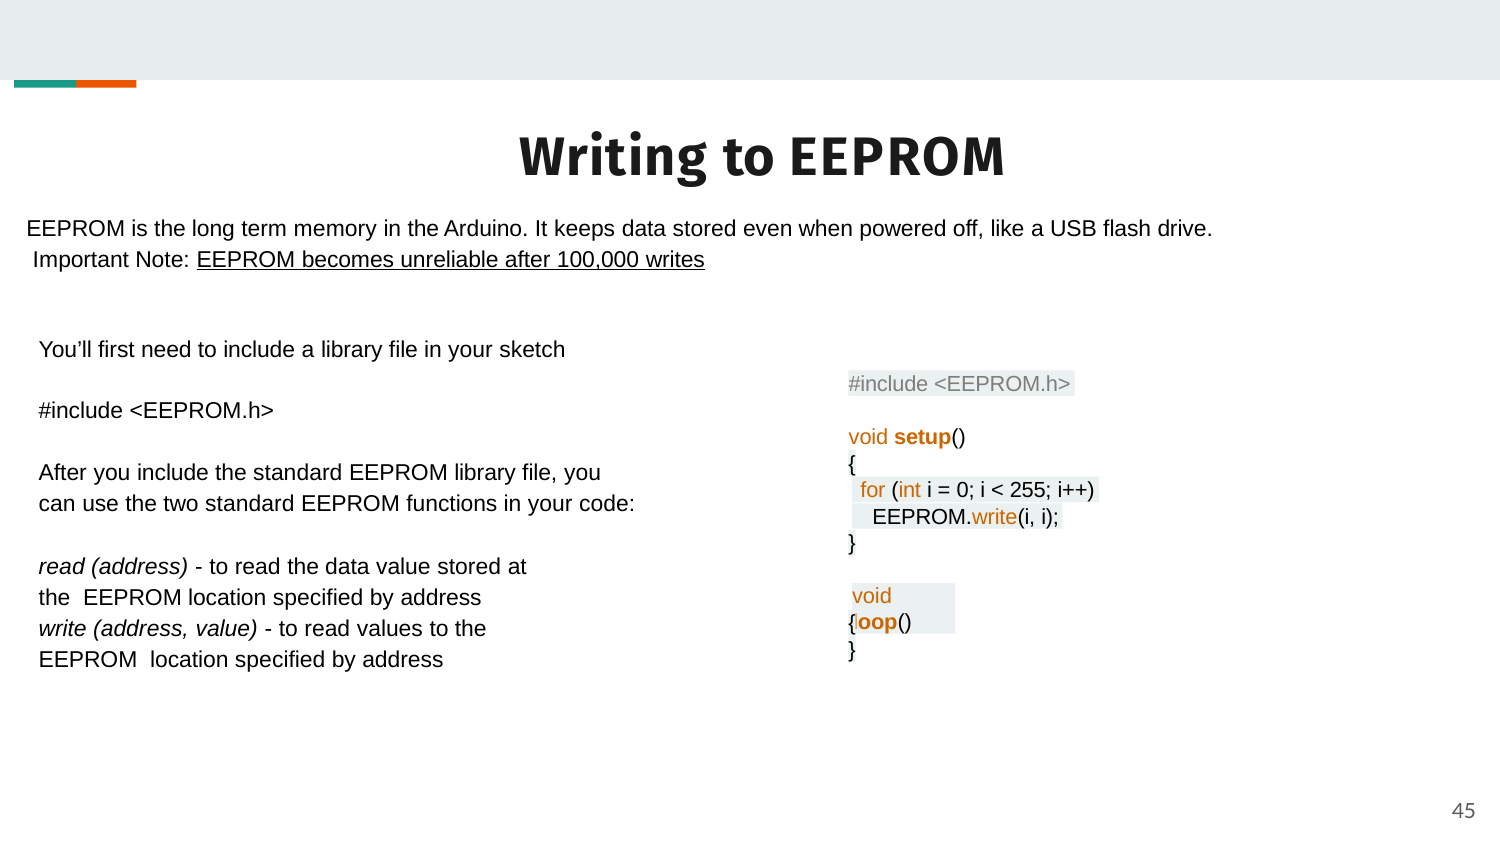

# Writing to EEPROM
EEPROM is the long term memory in the Arduino. It keeps data stored even when powered off, like a USB flash drive.  Important Note: EEPROM becomes unreliable after 100,000 writes

You’ll first need to include a library file in your sketch
#include <EEPROM.h>
#include <EEPROM.h>
void setup()
{

After you include the standard EEPROM library file, you  can use the two standard EEPROM functions in your code:
for (int i = 0; i < 255; i++)
EEPROM.write(i, i);
}

read (address) - to read the data value stored at the  EEPROM location specified by address
write (address, value) - to read values to the EEPROM  location specified by address
void loop()
{
}

45